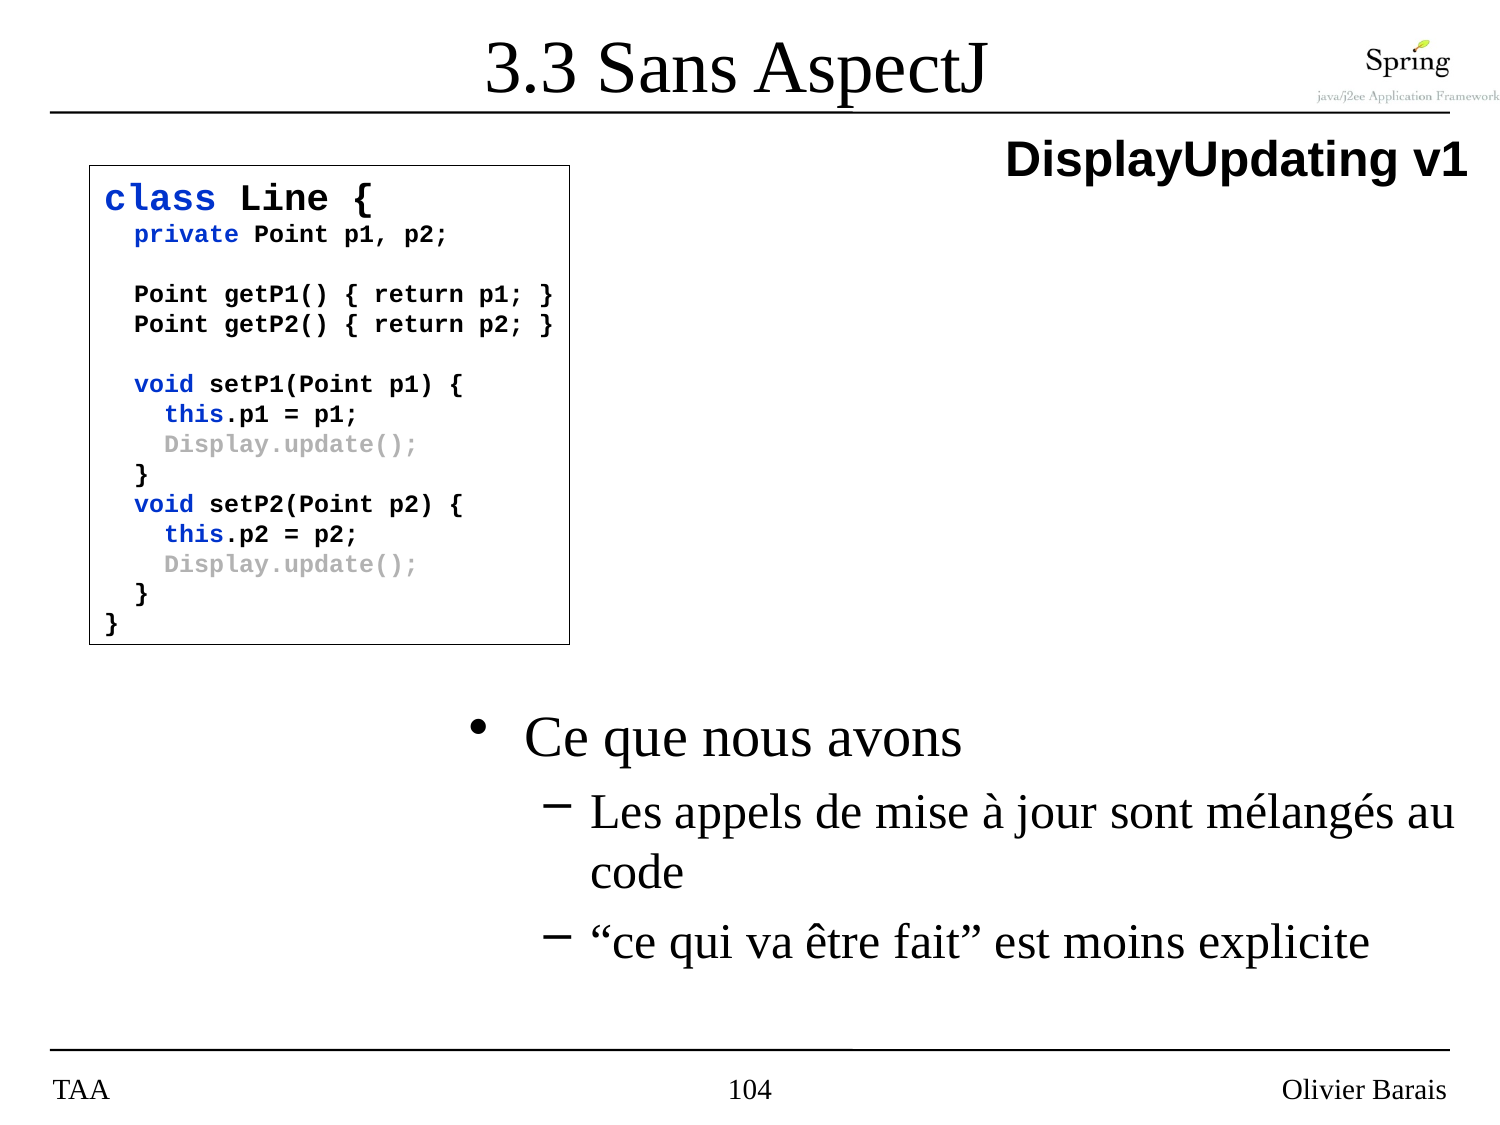

# 3.3 Sans AspectJ
DisplayUpdating v1
class Line {
  private Point p1, p2;

  Point getP1() { return p1; }
  Point getP2() { return p2; }

  void setP1(Point p1) {
    this.p1 = p1;
    Display.update();
  }
  void setP2(Point p2) {
    this.p2 = p2;
    Display.update();
  }
}
Ce que nous avons
Les appels de mise à jour sont mélangés au code
“ce qui va être fait” est moins explicite
TAA
104
Olivier Barais